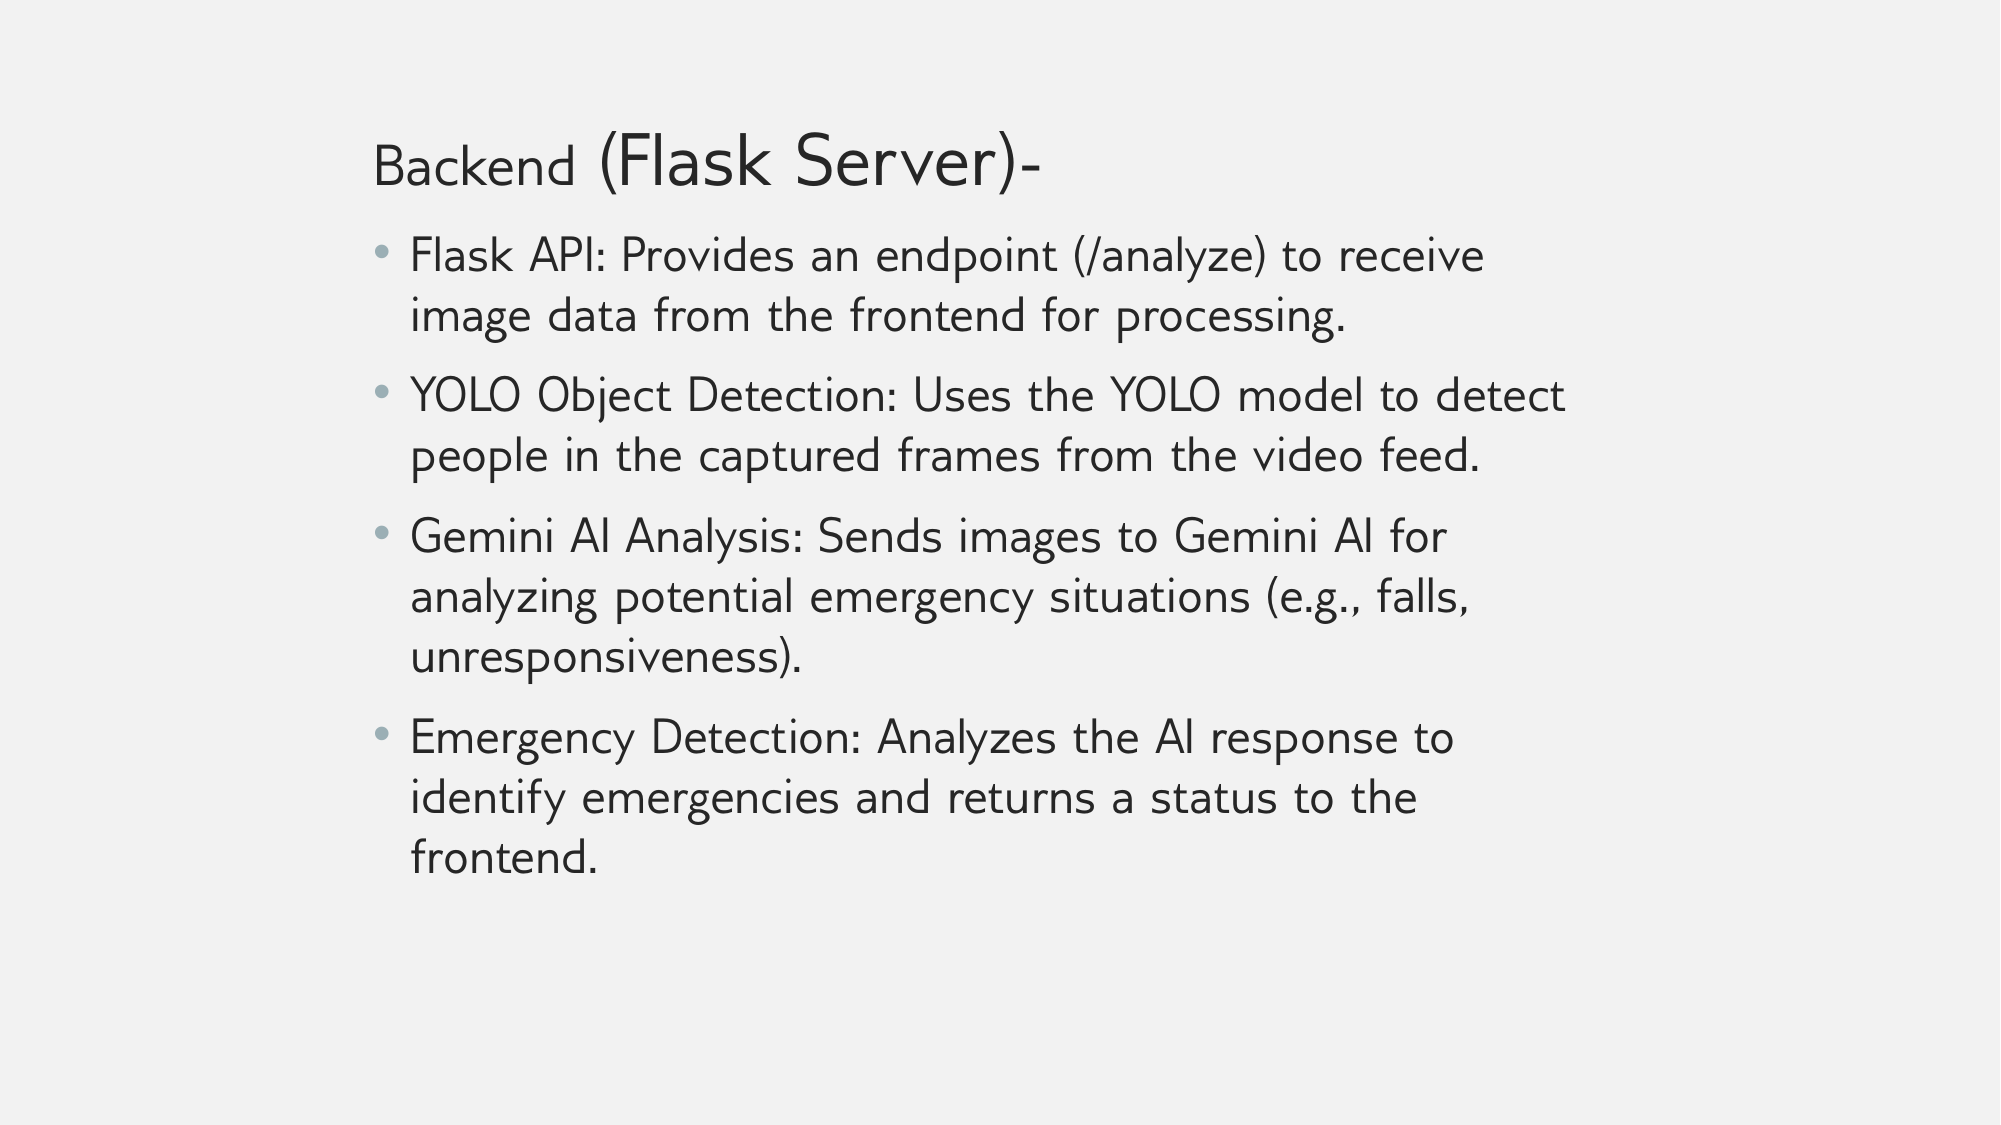

Backend (Flask Server)-
Flask API: Provides an endpoint (/analyze) to receive image data from the frontend for processing.
YOLO Object Detection: Uses the YOLO model to detect people in the captured frames from the video feed.
Gemini AI Analysis: Sends images to Gemini AI for analyzing potential emergency situations (e.g., falls, unresponsiveness).
Emergency Detection: Analyzes the AI response to identify emergencies and returns a status to the frontend.